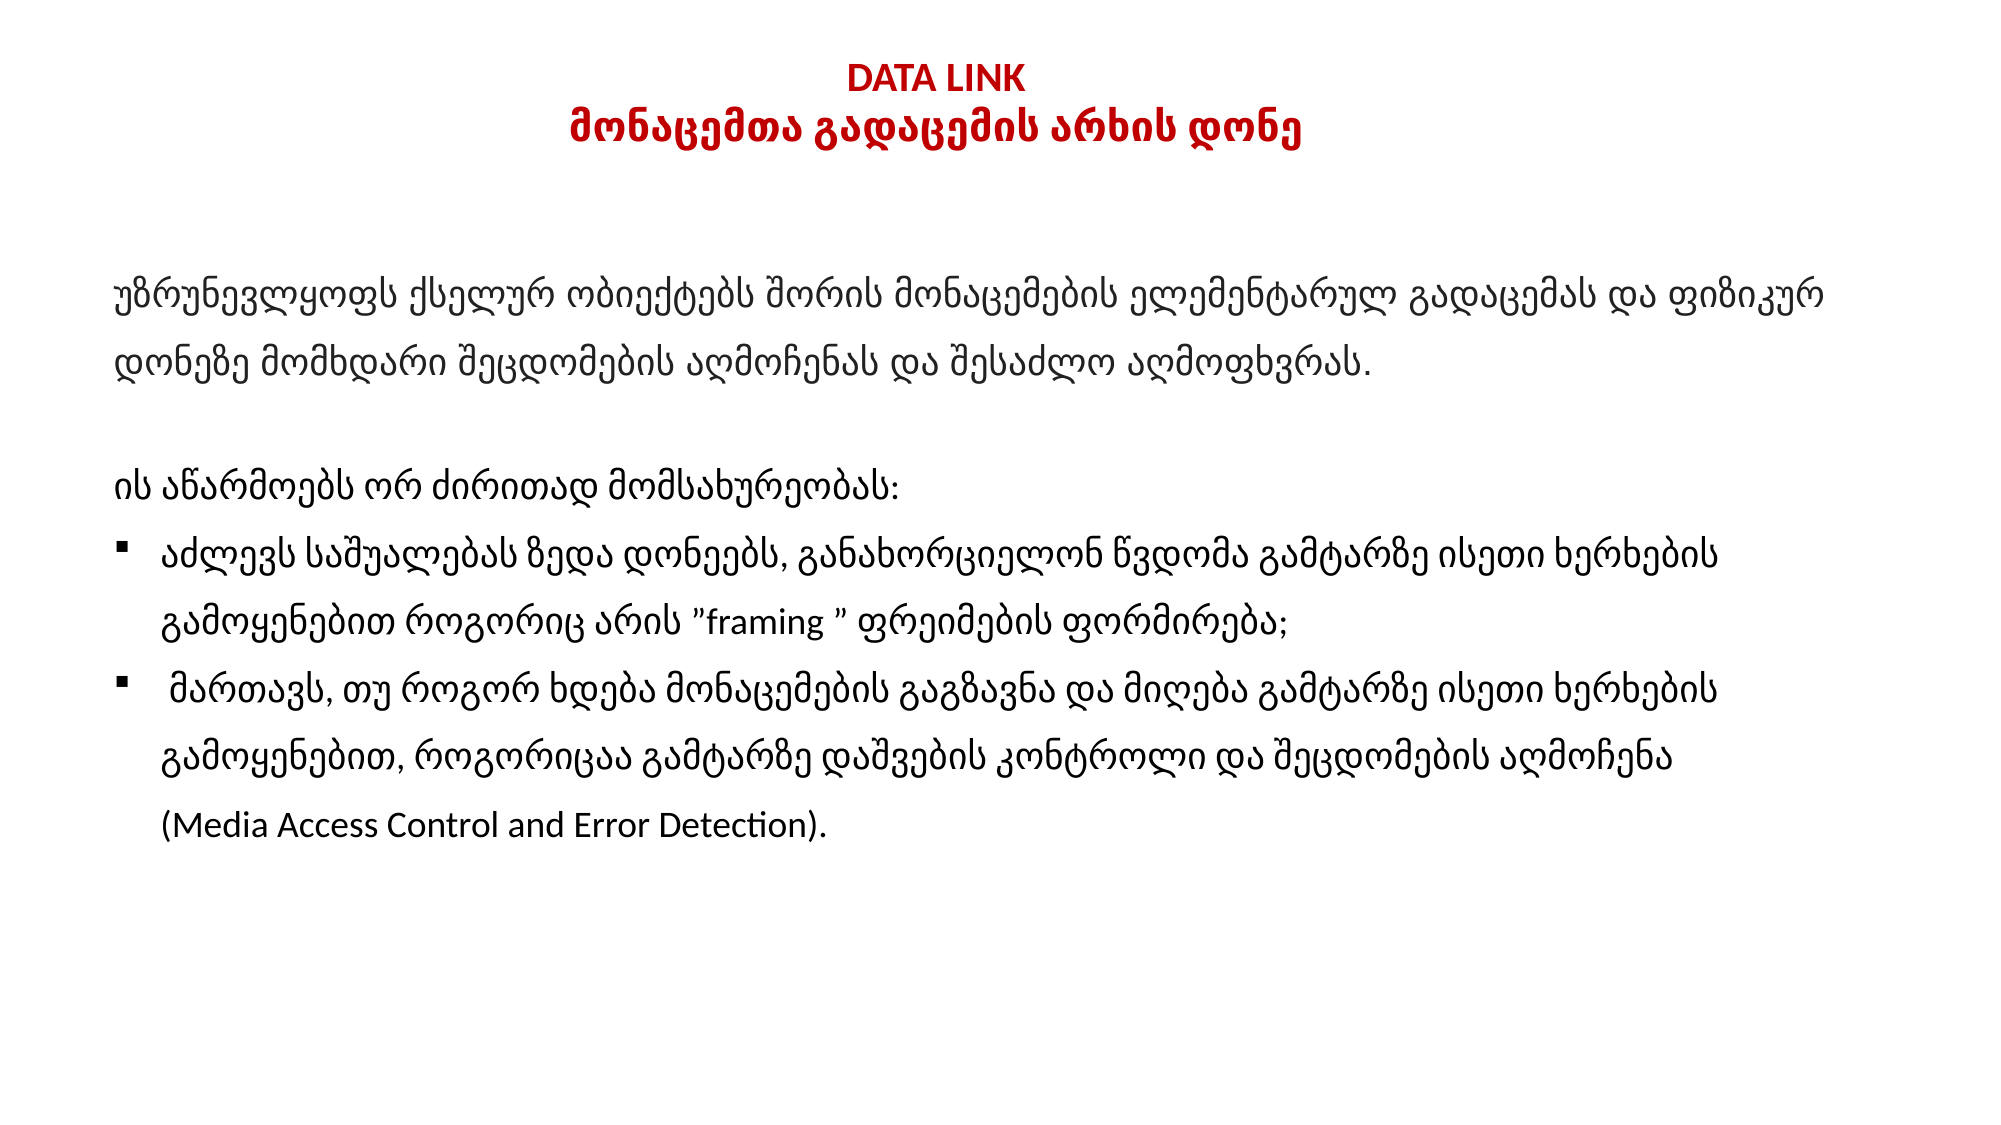

DATA LINK
 მონაცემთა გადაცემის არხის დონე
უზრუნევლყოფს ქსელურ ობიექტებს შორის მონაცემების ელემენტარულ გადაცემას და ფიზიკურ დონეზე მომხდარი შეცდომების აღმოჩენას და შესაძლო აღმოფხვრას.
ის აწარმოებს ორ ძირითად მომსახურეობას:
აძლევს საშუალებას ზედა დონეებს, განახორციელონ წვდომა გამტარზე ისეთი ხერხების გამოყენებით როგორიც არის ”framing ” ფრეიმების ფორმირება;
 მართავს, თუ როგორ ხდება მონაცემების გაგზავნა და მიღება გამტარზე ისეთი ხერხების გამოყენებით, როგორიცაა გამტარზე დაშვების კონტროლი და შეცდომების აღმოჩენა (Media Access Control and Error Detection).